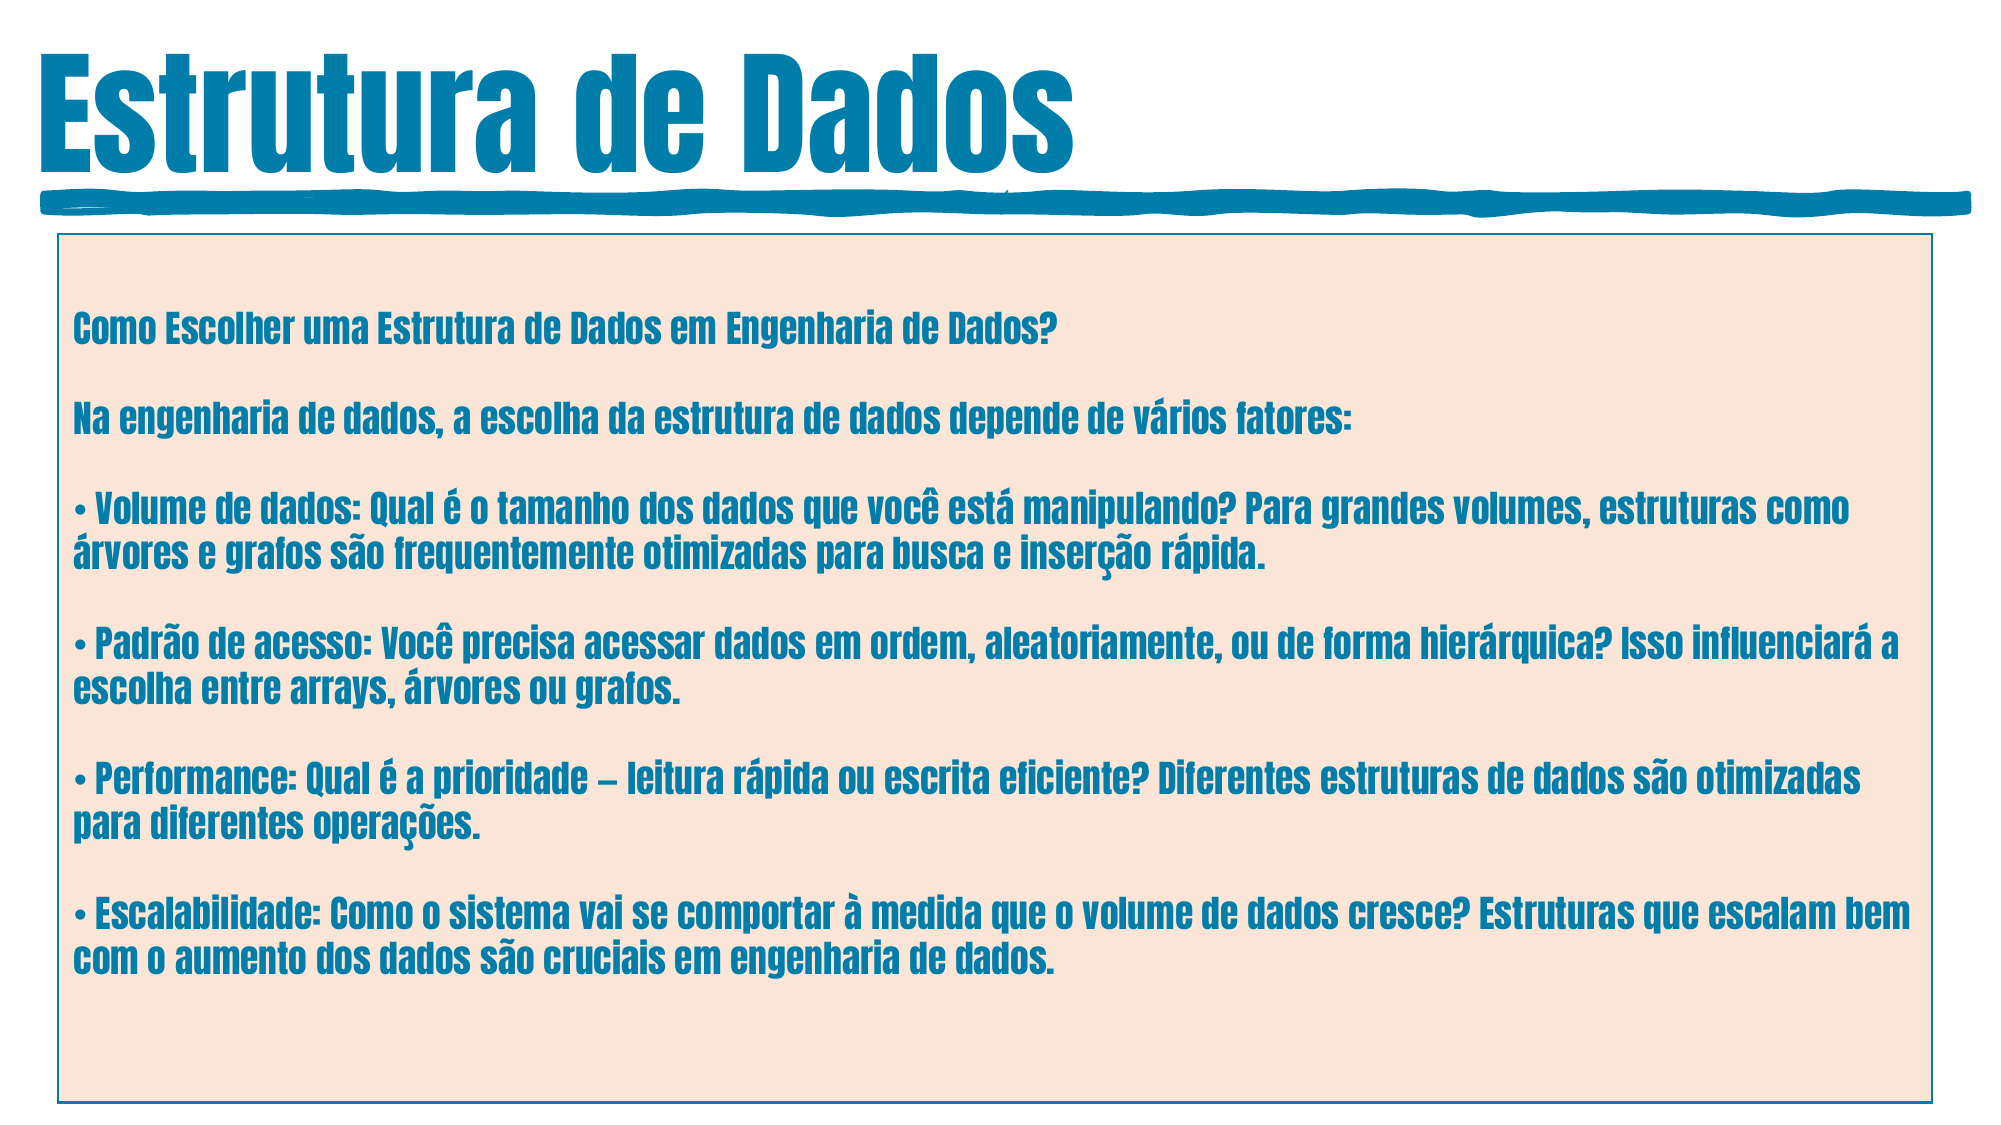

Estrutura de Dados
‘

Como Escolher uma Estrutura de Dados em Engenharia de Dados?

Na engenharia de dados, a escolha da estrutura de dados depende de vários fatores:

 Volume de dados: Qual é o tamanho dos dados que você está manipulando? Para grandes volumes, estruturas como árvores e grafos são frequentemente otimizadas para busca e inserção rápida.

 Padrão de acesso: Você precisa acessar dados em ordem, aleatoriamente, ou de forma hierárquica? Isso influenciará a escolha entre arrays, árvores ou grafos.

 Performance: Qual é a prioridade — leitura rápida ou escrita eficiente? Diferentes estruturas de dados são otimizadas para diferentes operações.

 Escalabilidade: Como o sistema vai se comportar à medida que o volume de dados cresce? Estruturas que escalam bem com o aumento dos dados são cruciais em engenharia de dados.